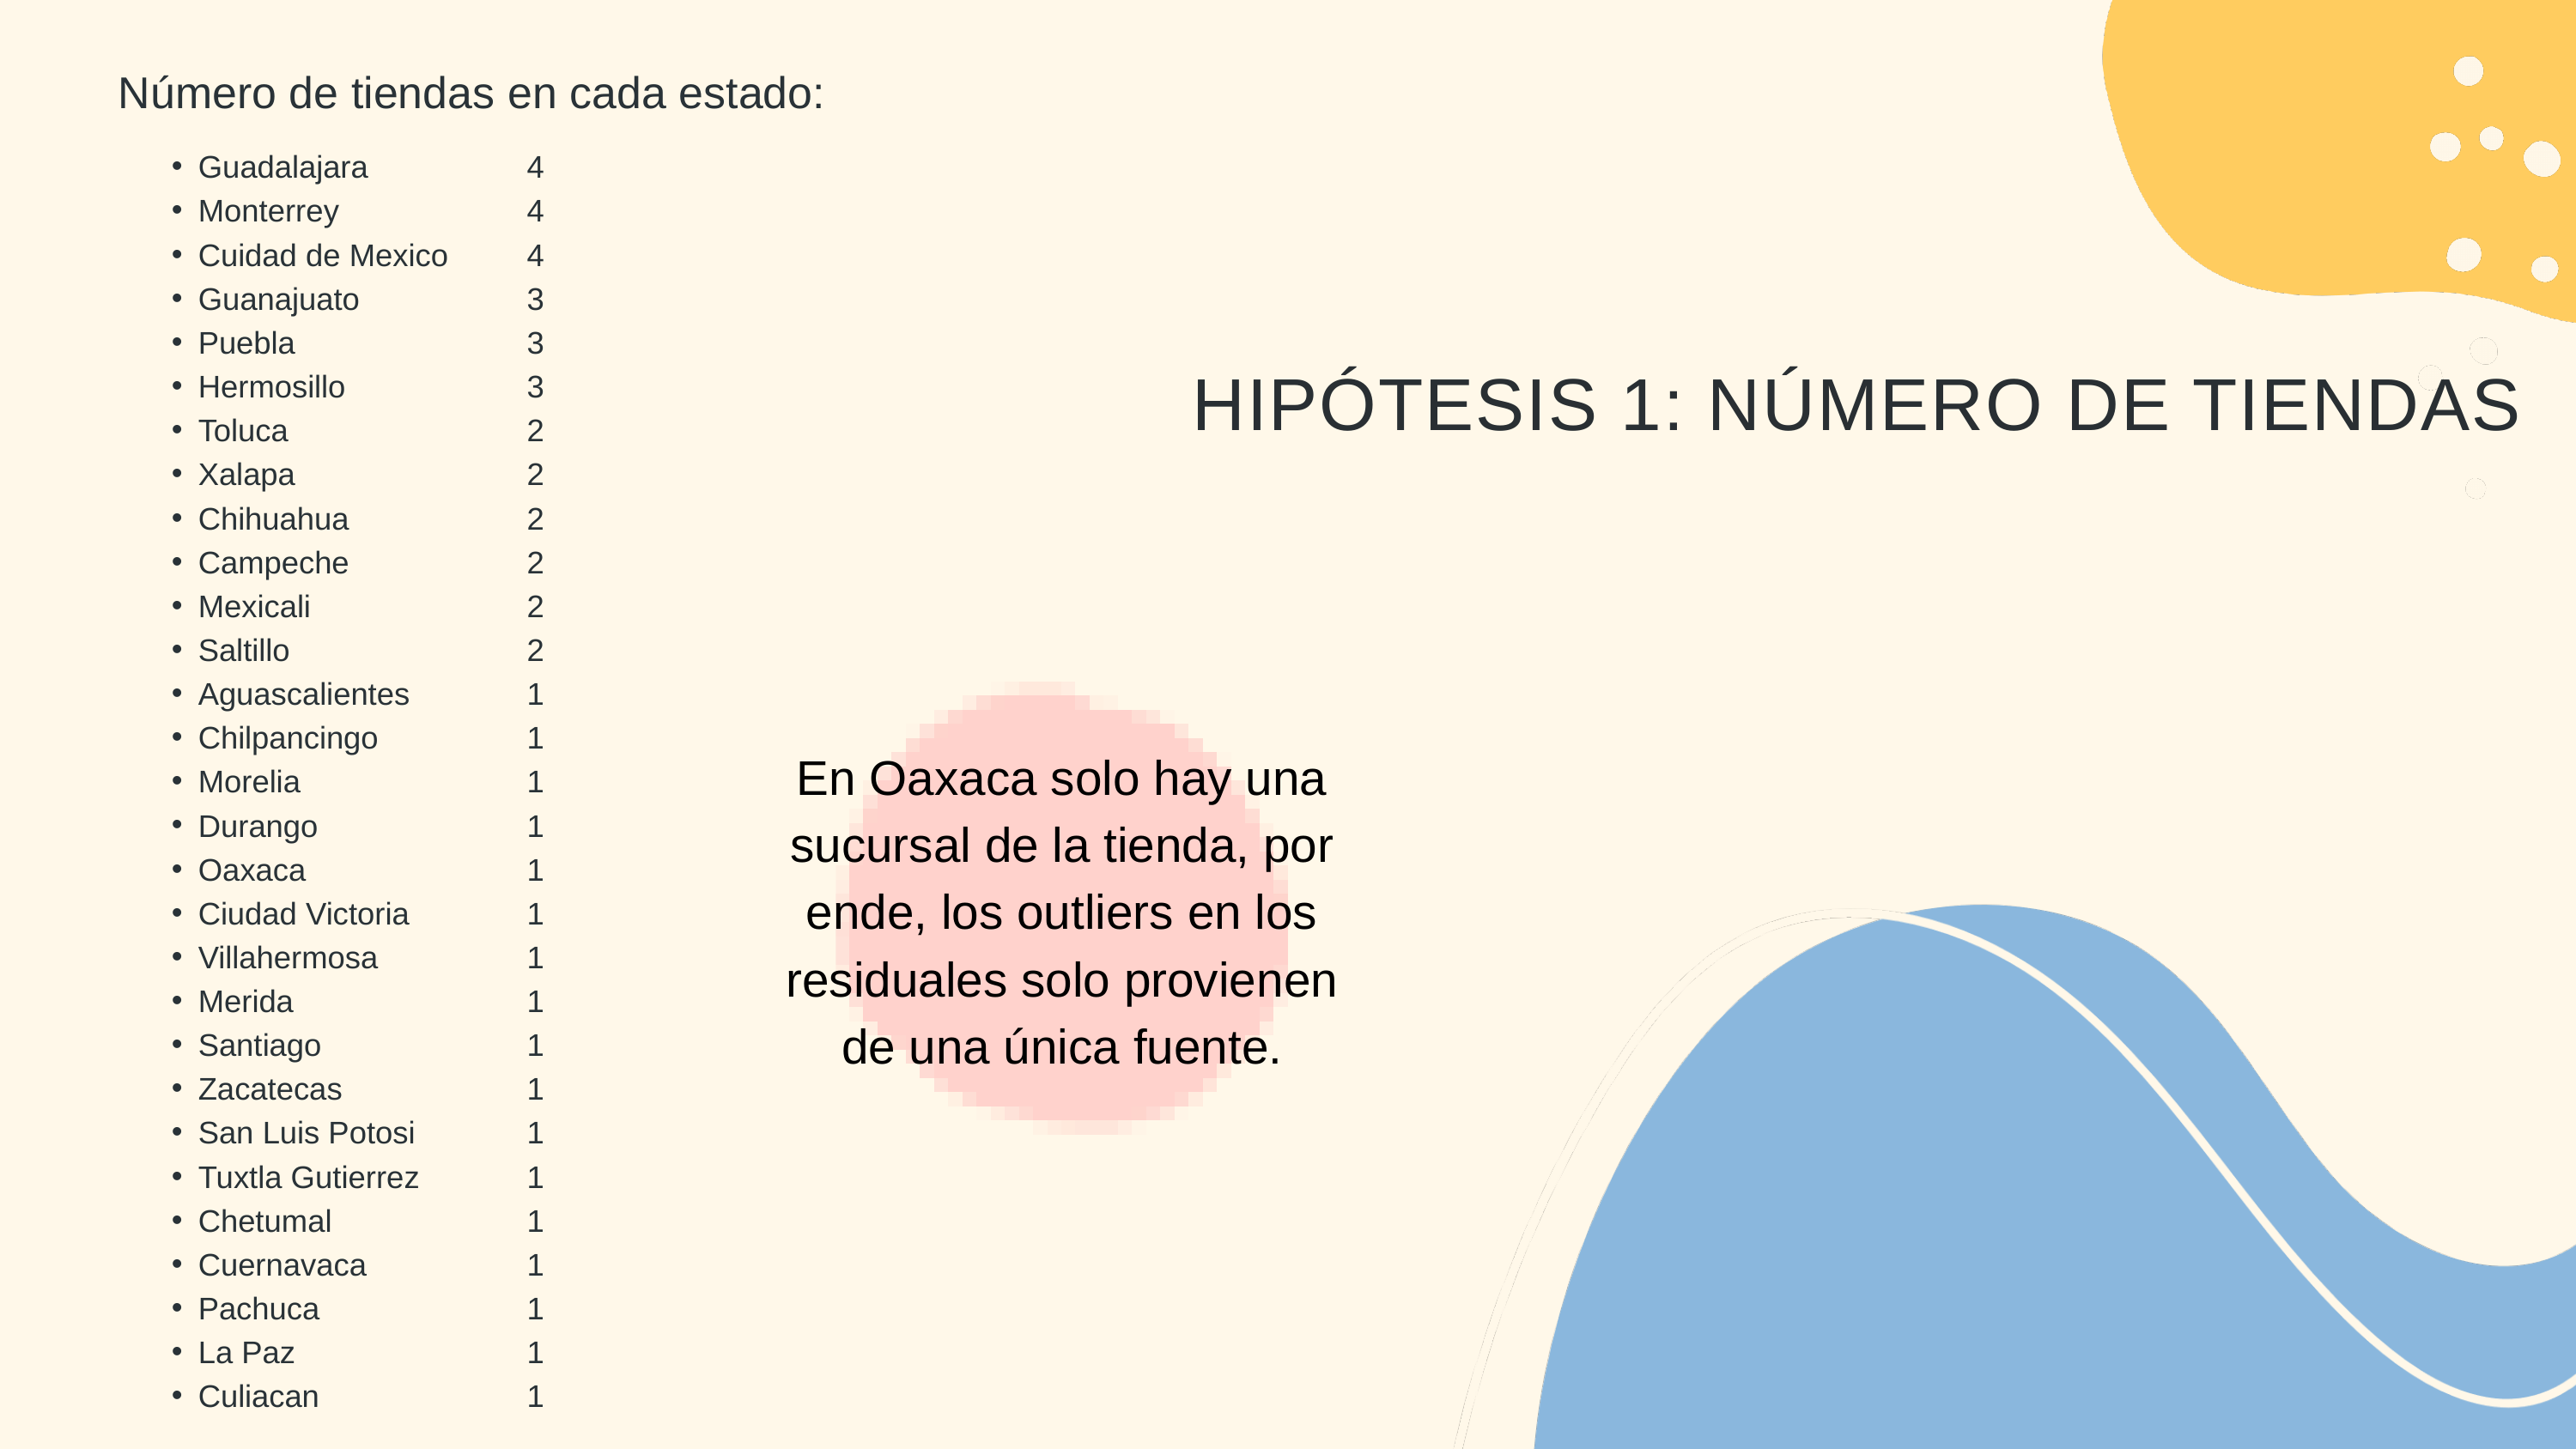

Número de tiendas en cada estado:
Guadalajara
Monterrey
Cuidad de Mexico
Guanajuato
Puebla
Hermosillo
Toluca
Xalapa
Chihuahua
Campeche
Mexicali
Saltillo
Aguascalientes
Chilpancingo
Morelia
Durango
Oaxaca
Ciudad Victoria
Villahermosa
Merida
Santiago
Zacatecas
San Luis Potosi
Tuxtla Gutierrez
Chetumal
Cuernavaca
Pachuca
La Paz
Culiacan
4
4
4
3
3
3
2
2
2
2
2
2
1
1
1
1
1
1
1
1
1
1
1
1
1
1
1
1
1
HIPÓTESIS 1: NÚMERO DE TIENDAS

En Oaxaca solo hay una sucursal de la tienda, por ende, los outliers en los residuales solo provienen de una única fuente.